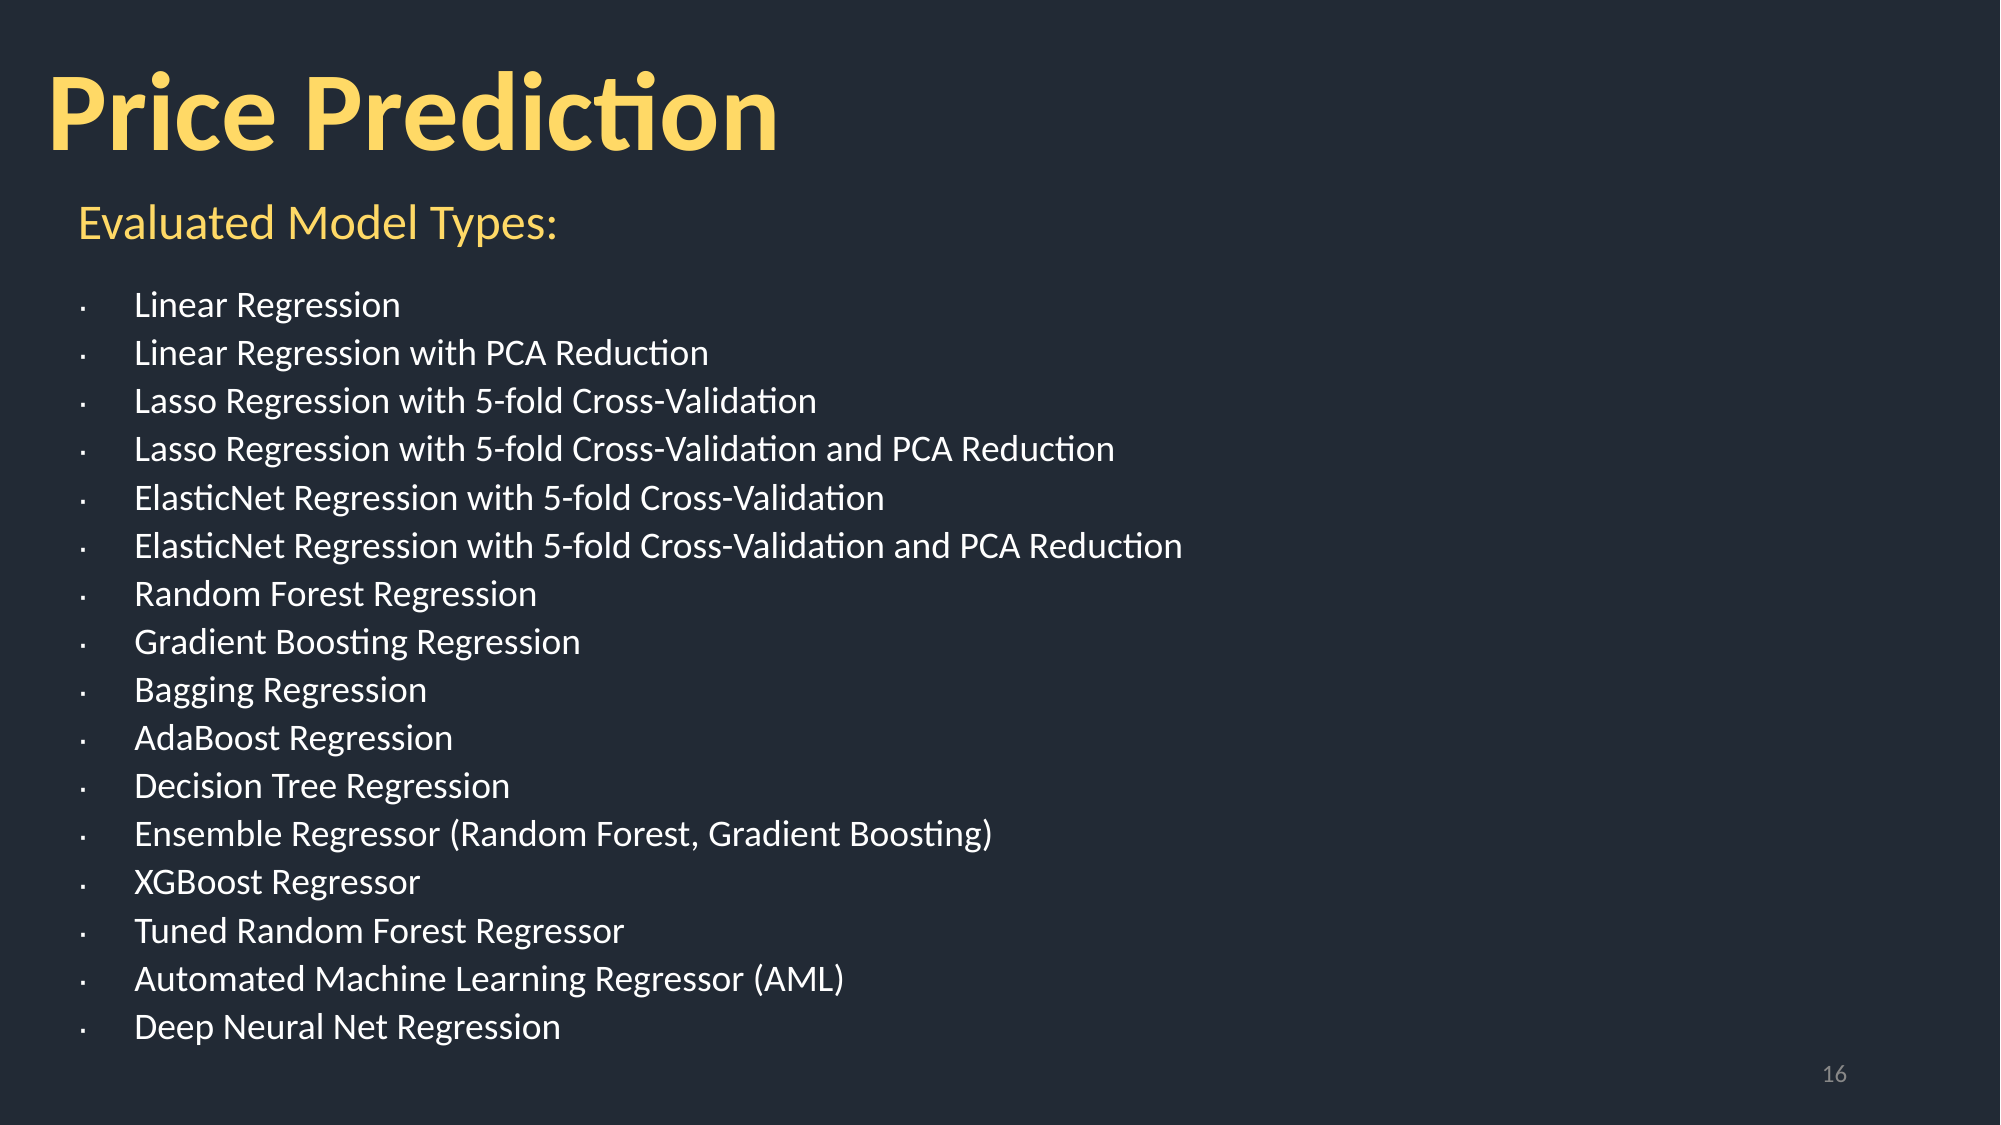

Price Prediction
Evaluated Model Types:

Linear Regression
Linear Regression with PCA Reduction
Lasso Regression with 5-fold Cross-Validation
Lasso Regression with 5-fold Cross-Validation and PCA Reduction
ElasticNet Regression with 5-fold Cross-Validation
ElasticNet Regression with 5-fold Cross-Validation and PCA Reduction
Random Forest Regression
Gradient Boosting Regression
Bagging Regression
AdaBoost Regression
Decision Tree Regression
Ensemble Regressor (Random Forest, Gradient Boosting)
XGBoost Regressor
Tuned Random Forest Regressor
Automated Machine Learning Regressor (AML)
Deep Neural Net Regression

16